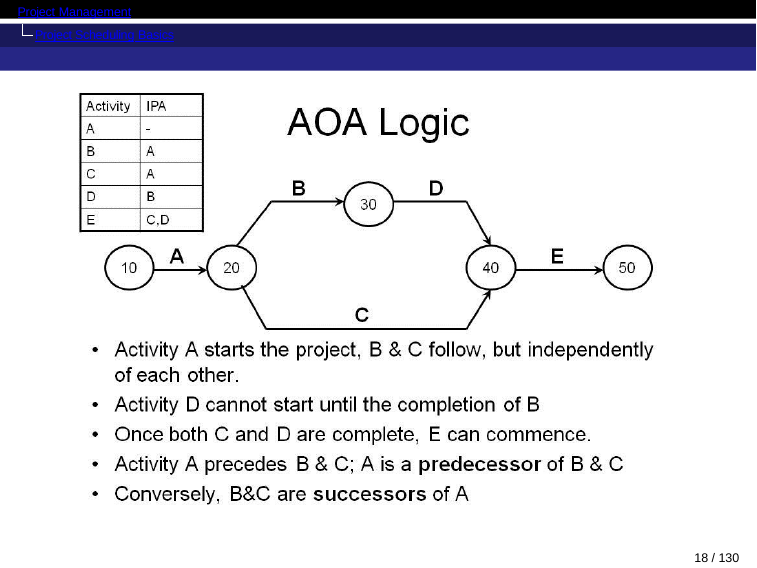

Project Management

Project Scheduling Basics

18 / 130